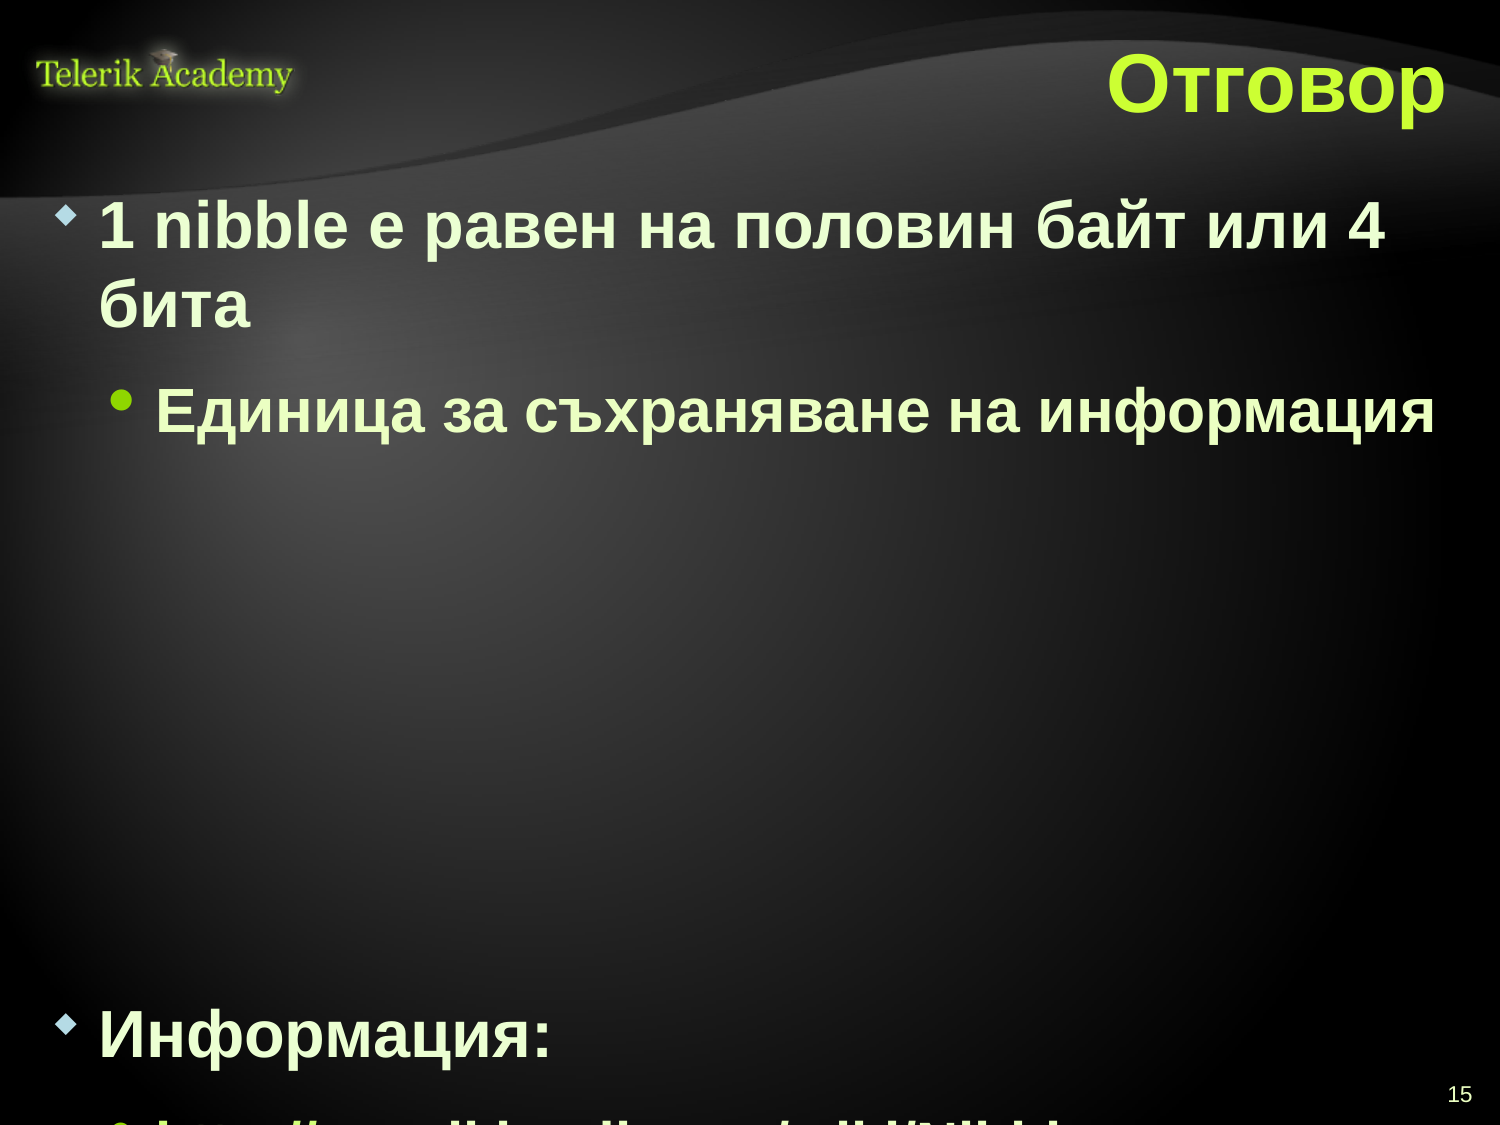

# Отговор
1 nibble е равен на половин байт или 4 бита
Единица за съхраняване на информация

Информация:
http://en.wikipedia.org/wiki/Nibble

15